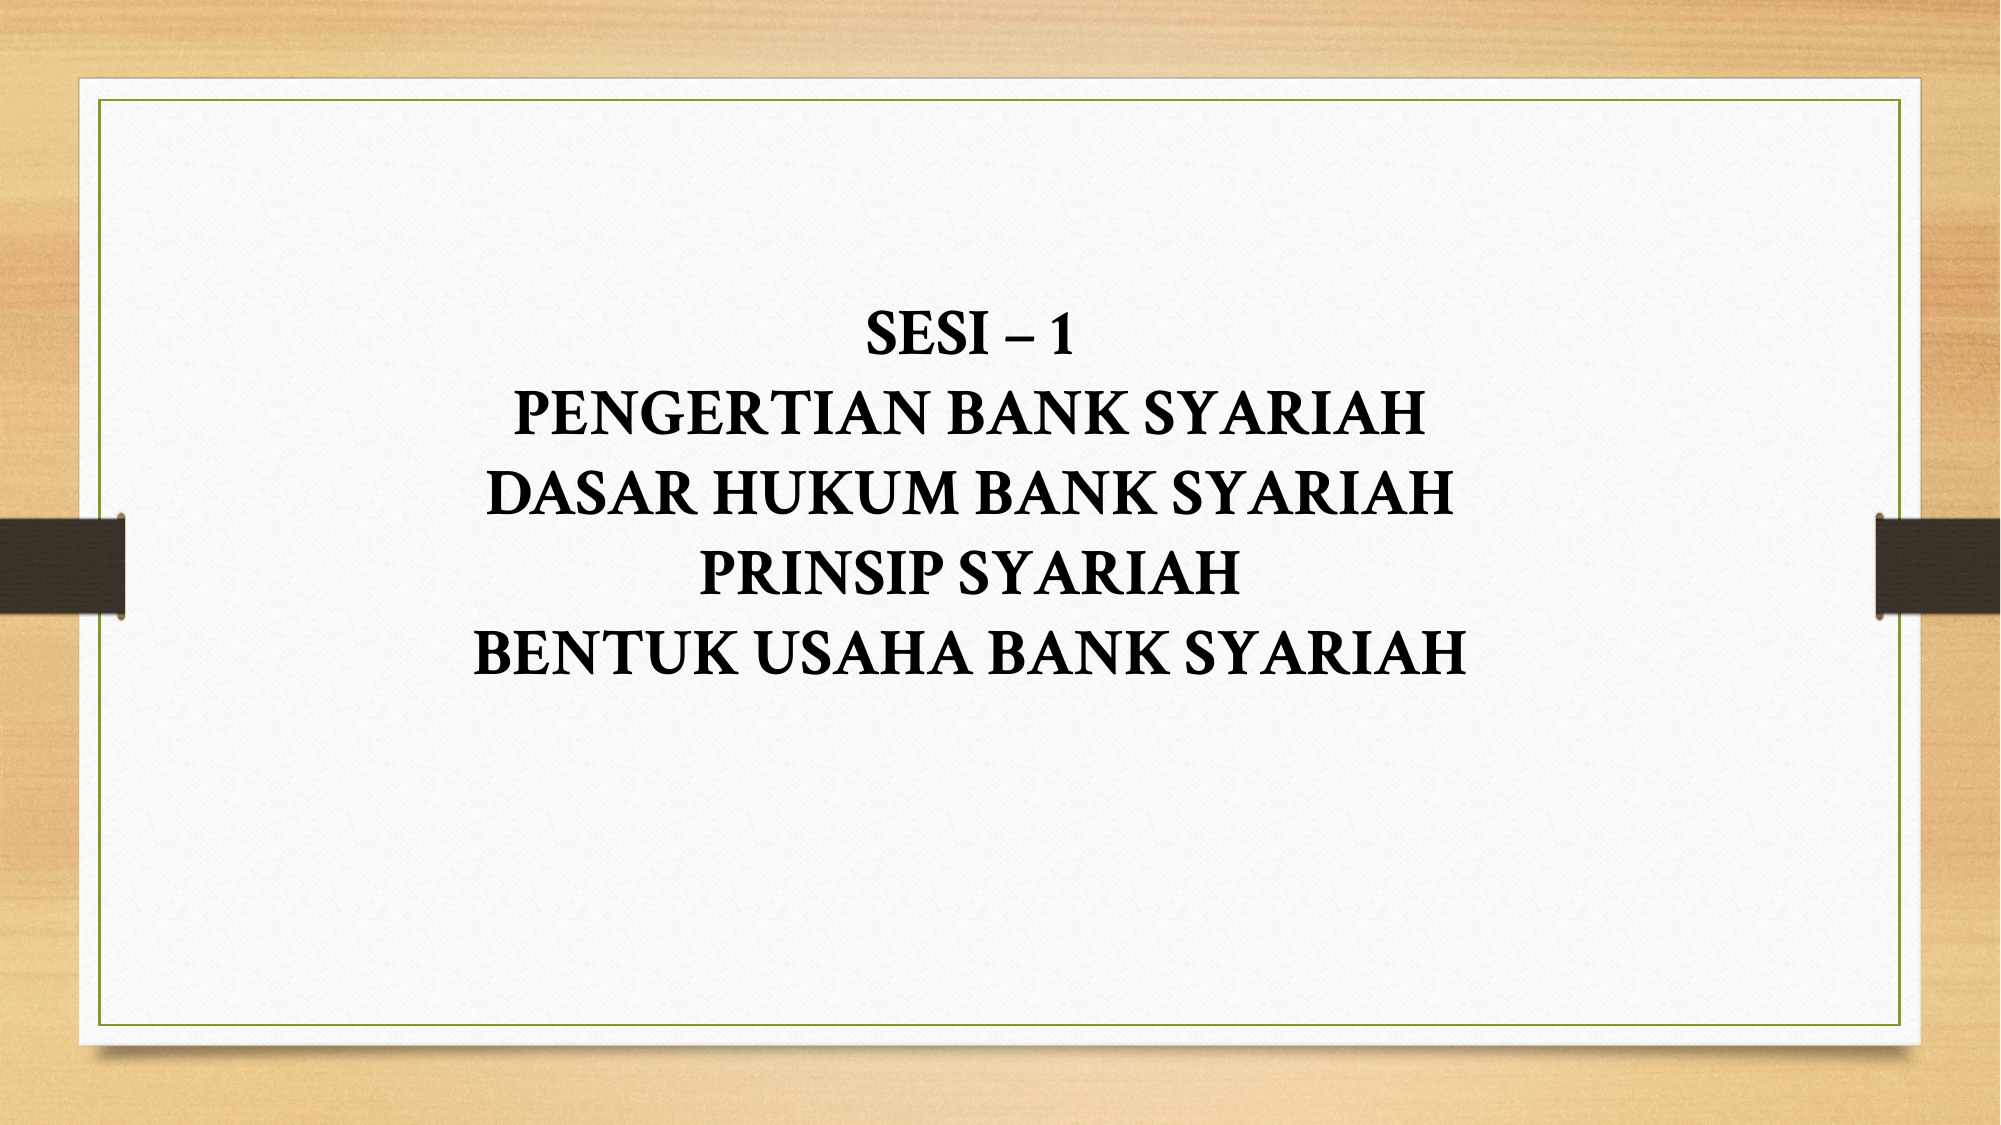

SESI – 1
PENGERTIAN BANK SYARIAH
DASAR HUKUM BANK SYARIAH
PRINSIP SYARIAH
BENTUK USAHA BANK SYARIAH